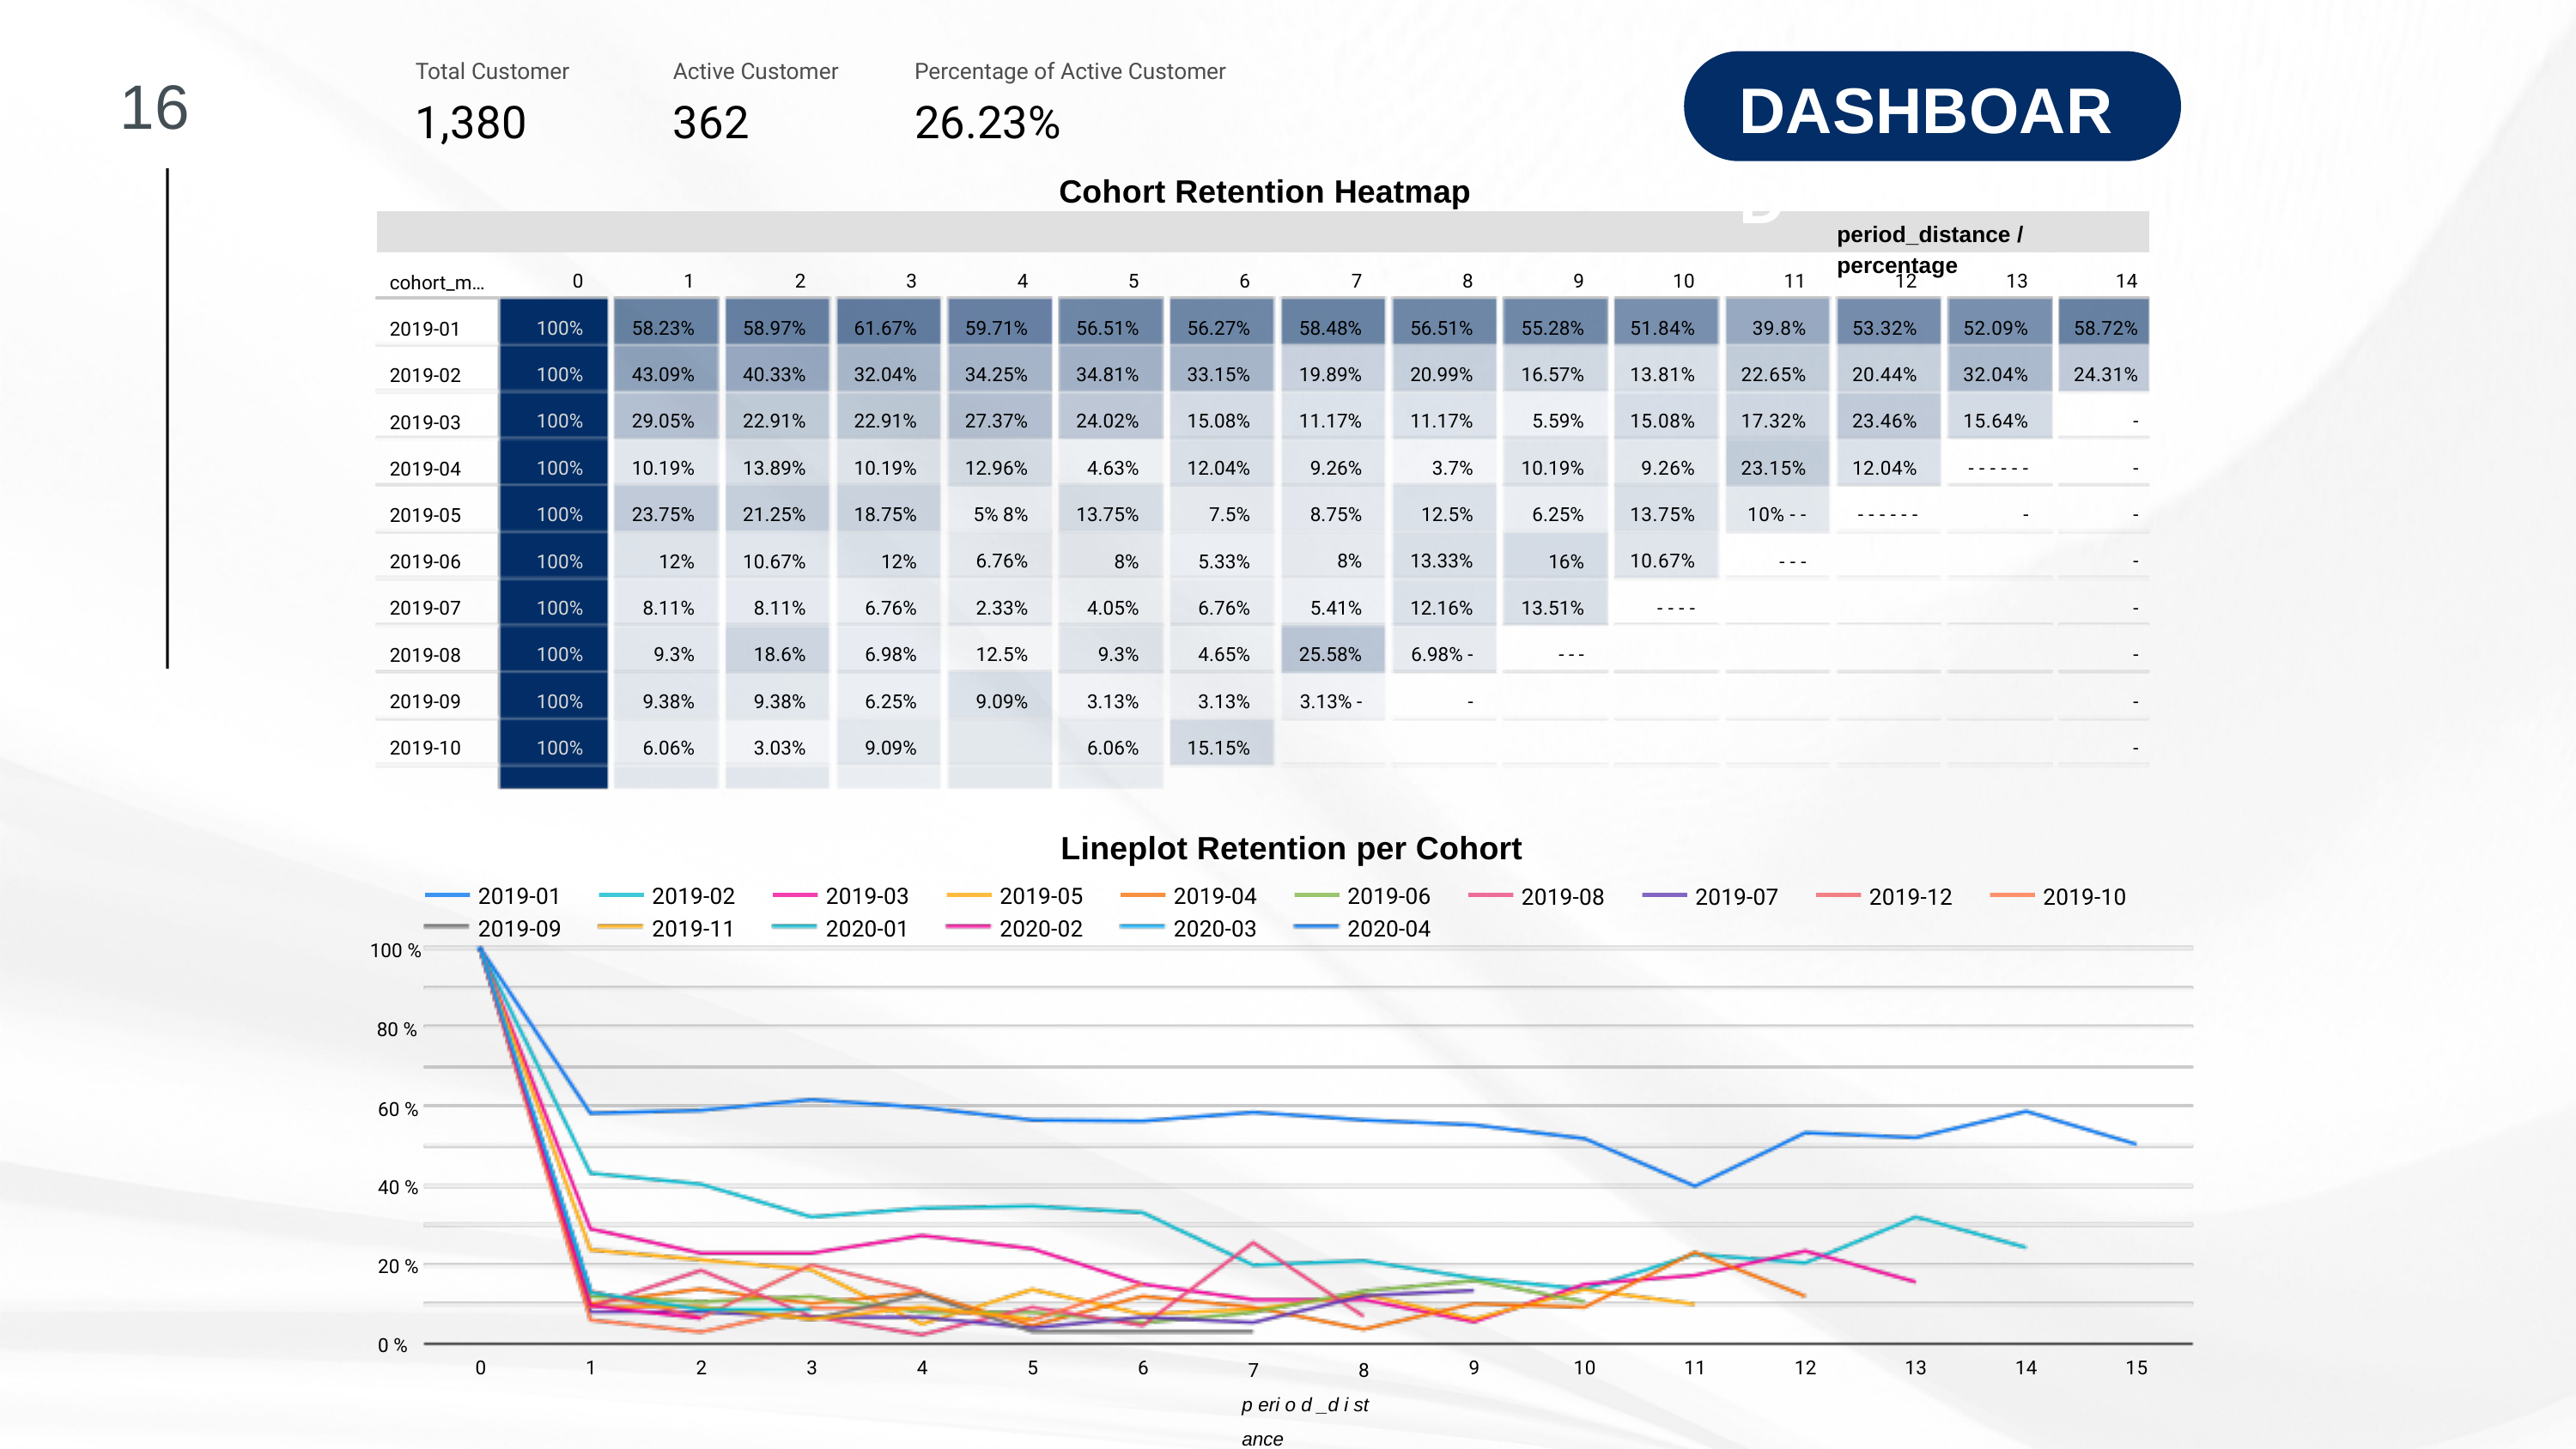

Total Customer
1,380
Active Customer
362
Percentage of Active Customer
26.23%
16
DASHBOARD
Cohort Retention Heatmap

period_distance / percentage
0 100% 100% 100% 100% 100% 100% 100% 100% 100% 100%
1 58.23% 43.09% 29.05% 10.19% 23.75% 12% 8.11% 9.3% 9.38% 6.06%
2 58.97% 40.33% 22.91% 13.89% 21.25% 10.67% 8.11% 18.6% 9.38% 3.03%
3 61.67% 32.04% 22.91% 10.19% 18.75% 12% 6.76% 6.98% 6.25% 9.09%
4 59.71% 34.25% 27.37% 12.96% 5% 8% 6.76% 2.33% 12.5% 9.09%
5 56.51% 34.81% 24.02% 4.63% 13.75% 8% 4.05% 9.3% 3.13% 6.06%
6 56.27% 33.15% 15.08% 12.04% 7.5% 5.33% 6.76% 4.65% 3.13% 15.15%
7 58.48% 19.89% 11.17% 9.26% 8.75% 8% 5.41% 25.58% 3.13% -
8 56.51% 20.99% 11.17% 3.7% 12.5% 13.33% 12.16% 6.98% - -
9 55.28% 16.57% 5.59% 10.19% 6.25% 16% 13.51% - - -
10 51.84% 13.81% 15.08% 9.26% 13.75% 10.67% - - - -
11 39.8% 22.65% 17.32% 23.15% 10% - - - - -
12 53.32% 20.44% 23.46% 12.04% - - - - - -
13 52.09% 32.04% 15.64% - - - - - - -
14
cohort_m… 2019-01 2019-02 2019-03 2019-04 2019-05 2019-06 2019-07 2019-08 2019-09 2019-10

58.72% 24.31%
- - - - - - - -
Lineplot Retention per Cohort
2019-01 2019-09
2019-02 2019-11
2019-03 2020-01
2019-05 2020-02
2019-04 2020-03
2019-06 2020-04
2019-08
2019-07
2019-12
2019-10

100 %
80 %
60 %
40 %
20 %
0 %
7
8
0
1
2
3
4
5
6
9
10
11
12
13
14
15
p eri o d _d i st ance